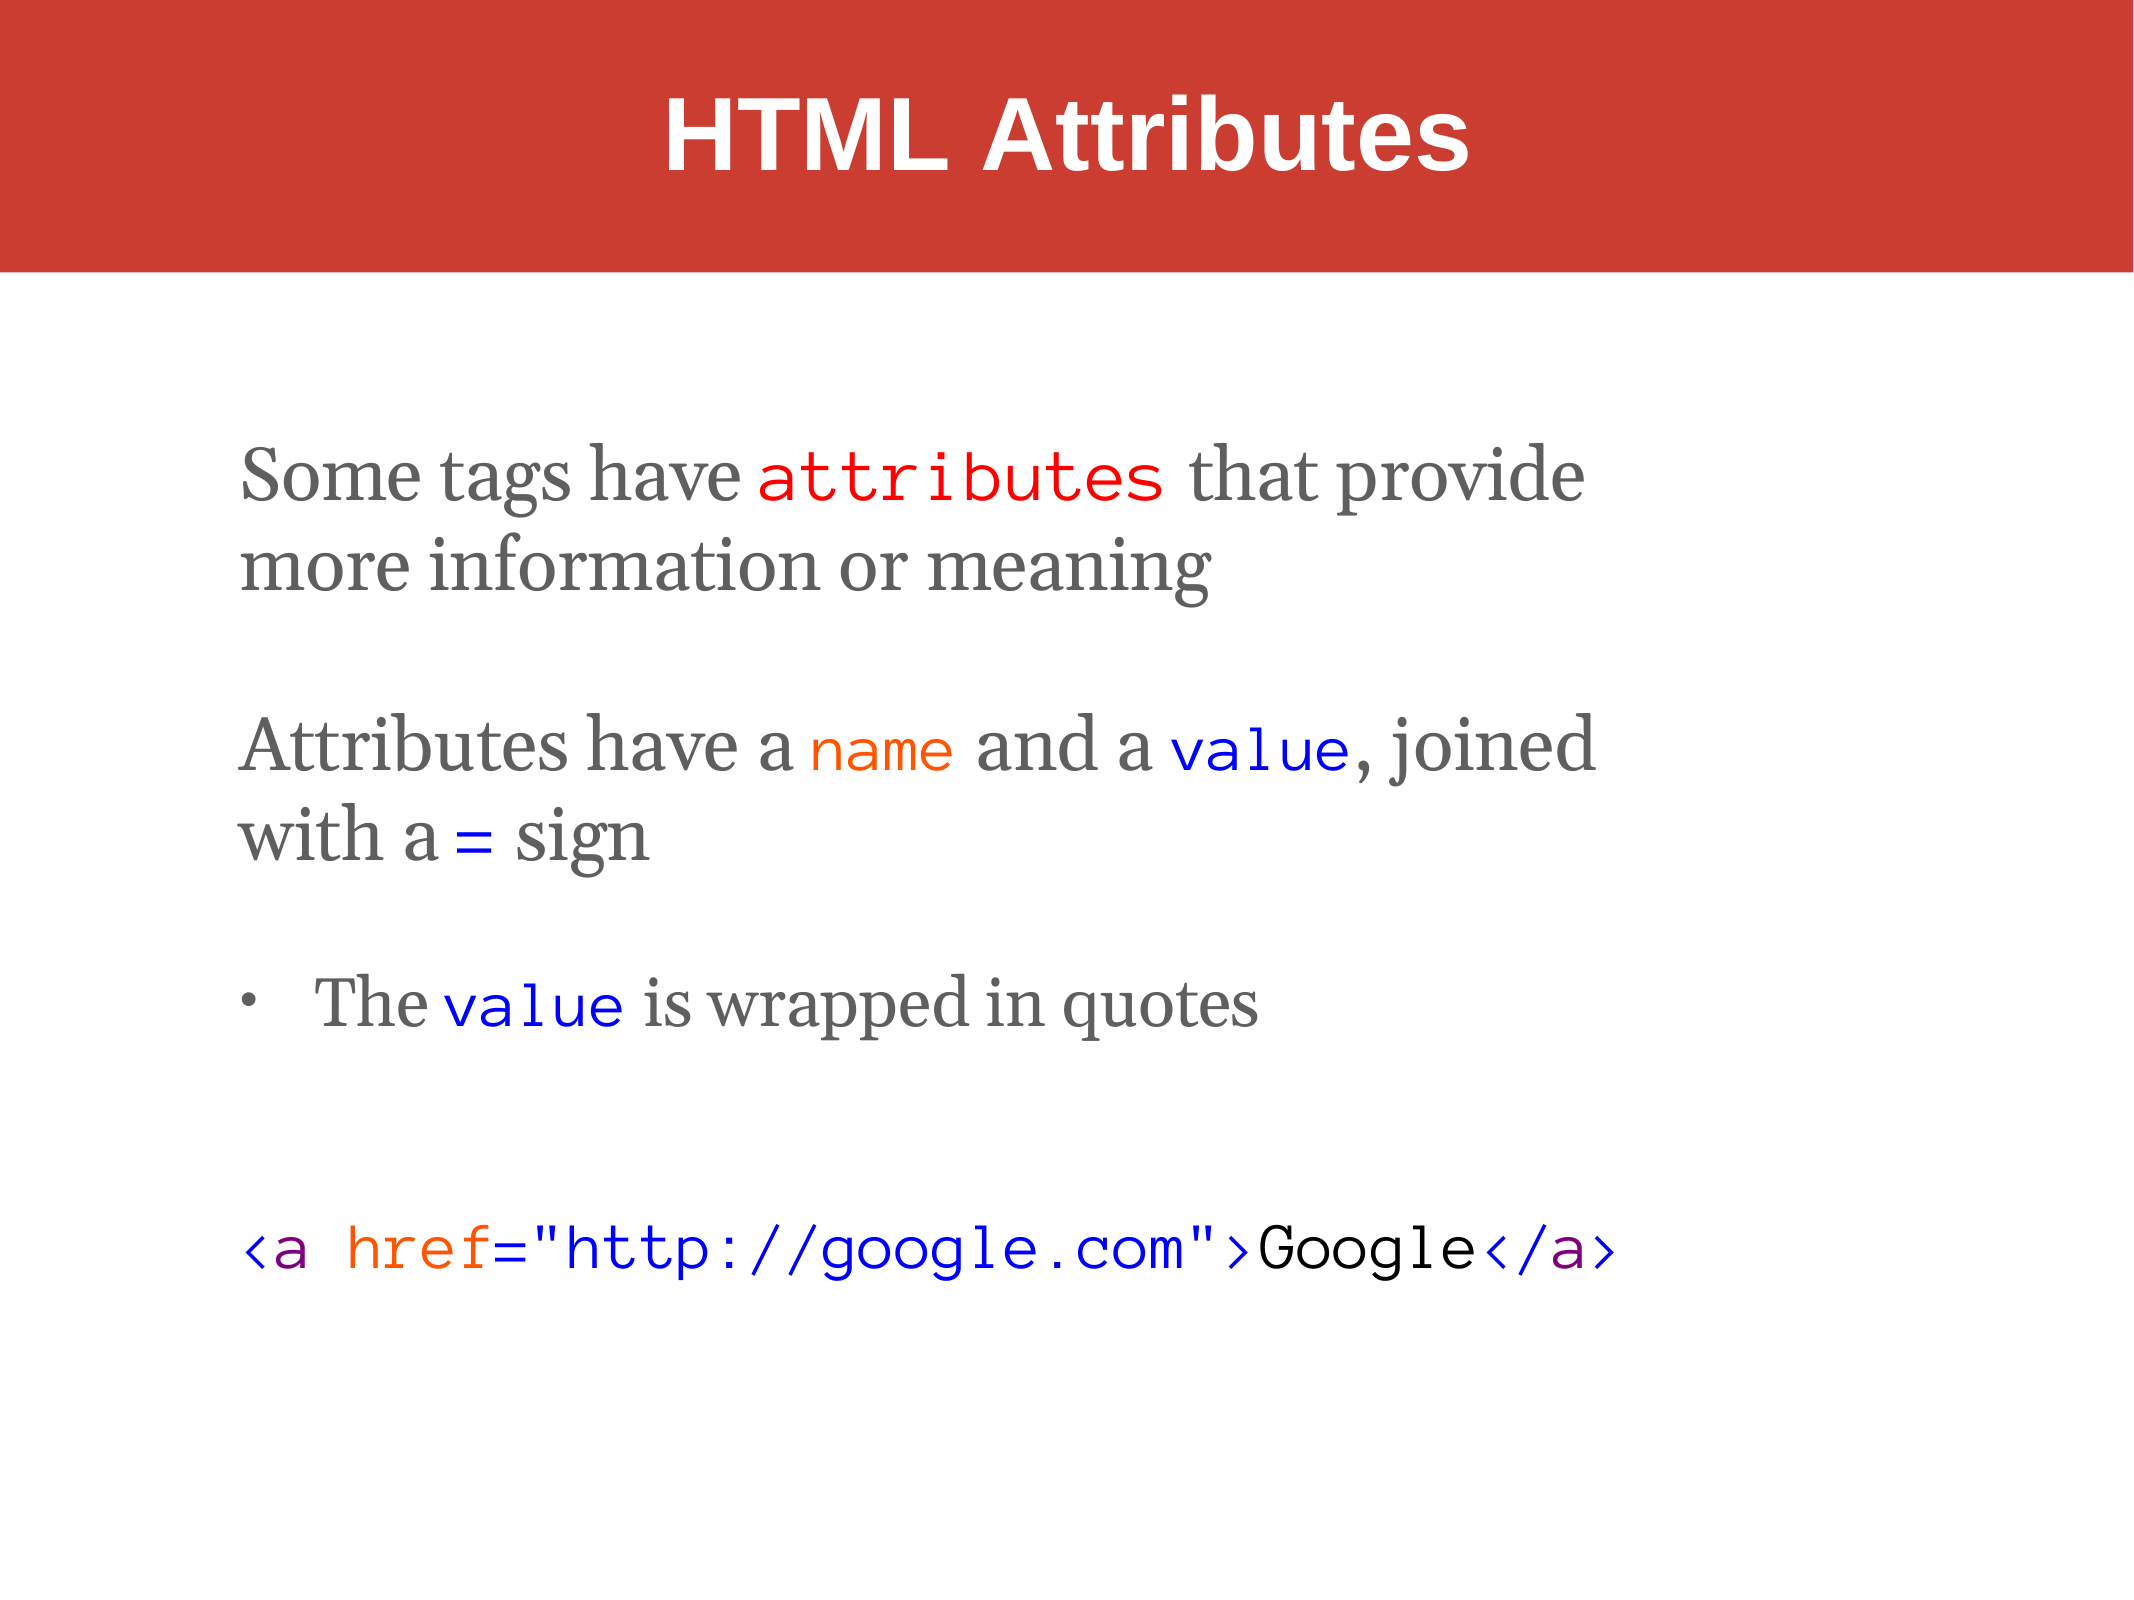

# HTML Attributes
Some tags have attributes that provide more information or meaning

Attributes have a name and a value, joined with a = sign

The value is wrapped in quotes

<a href="http://google.com">Google</a>